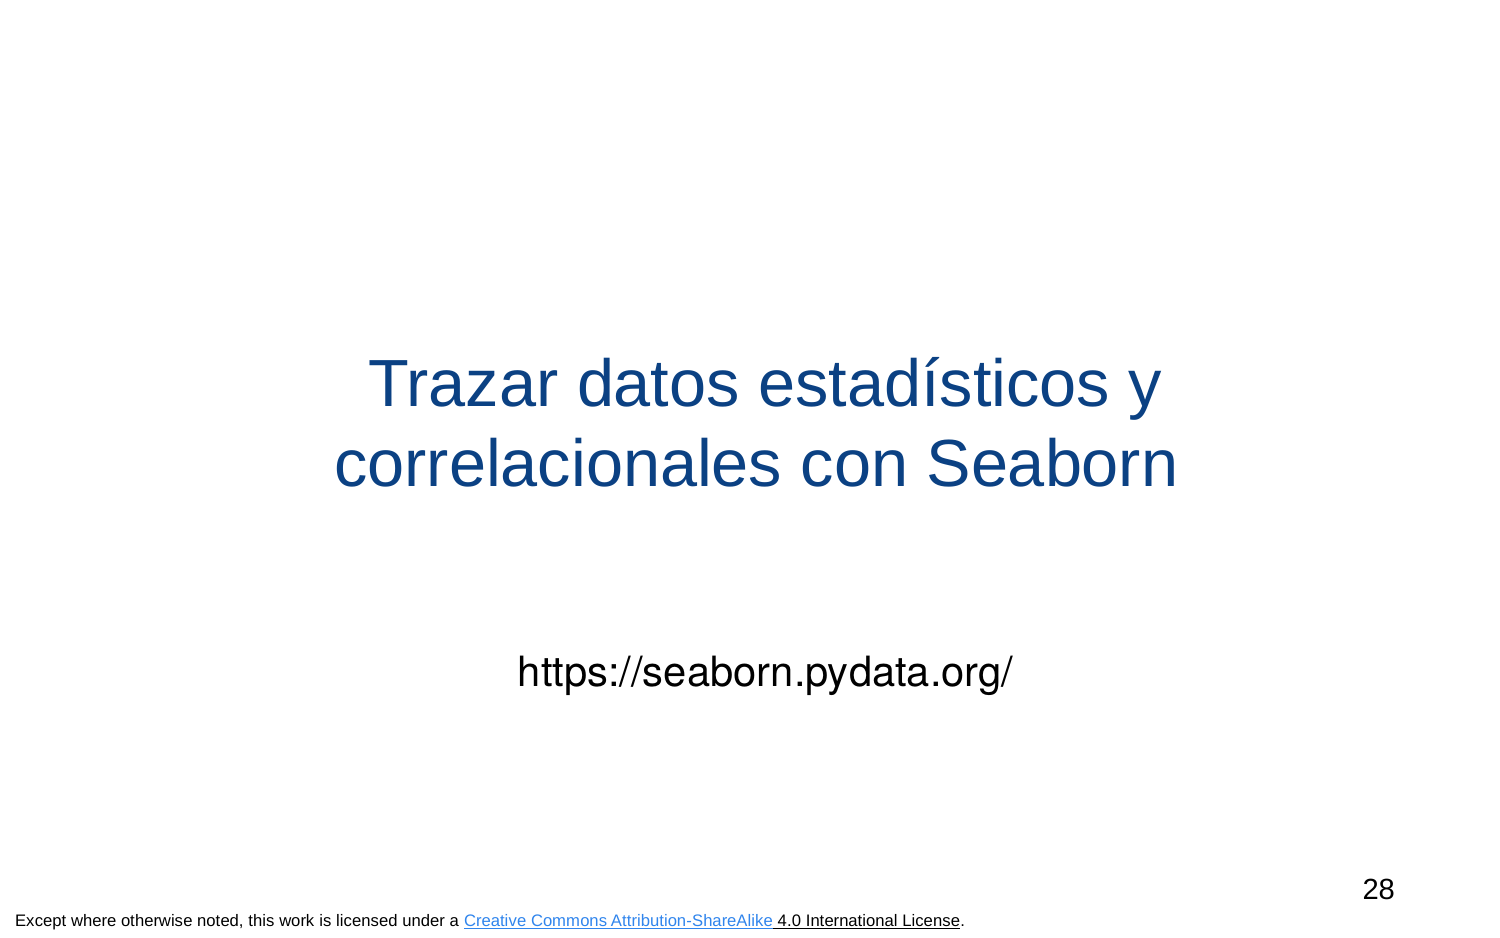

# Trazar datos estadísticos y correlacionales con Seaborn
https://seaborn.pydata.org/
28